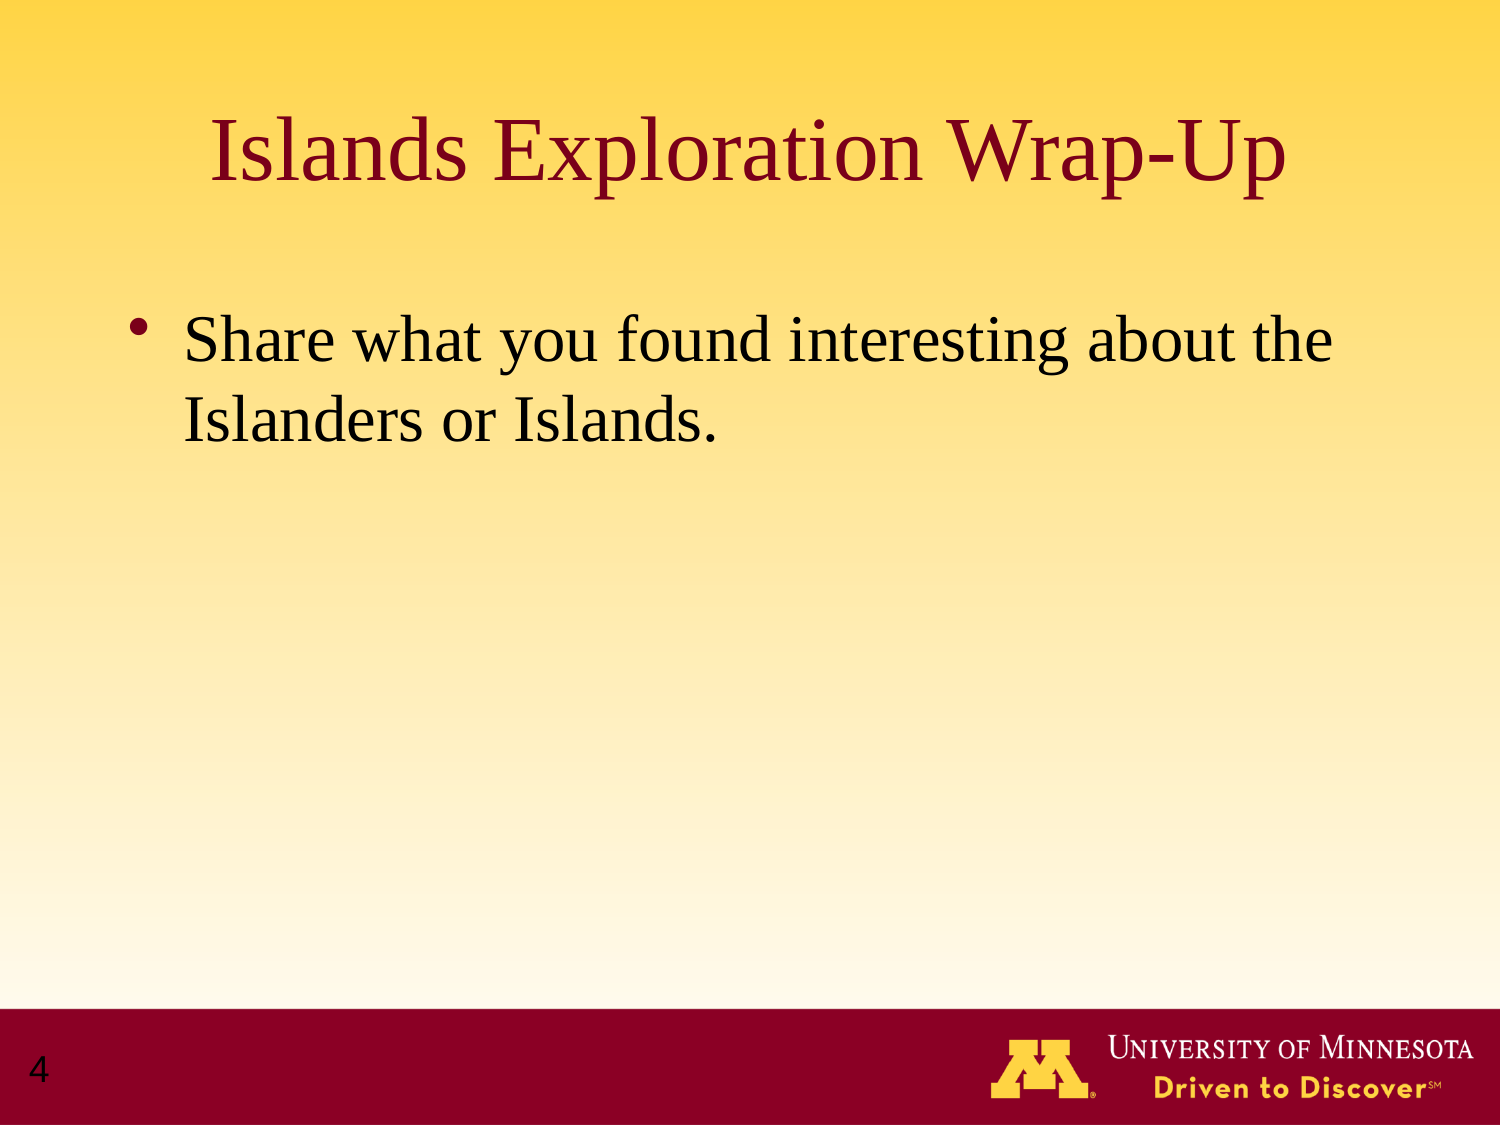

# Islands Exploration Wrap-Up
Share what you found interesting about the Islanders or Islands.